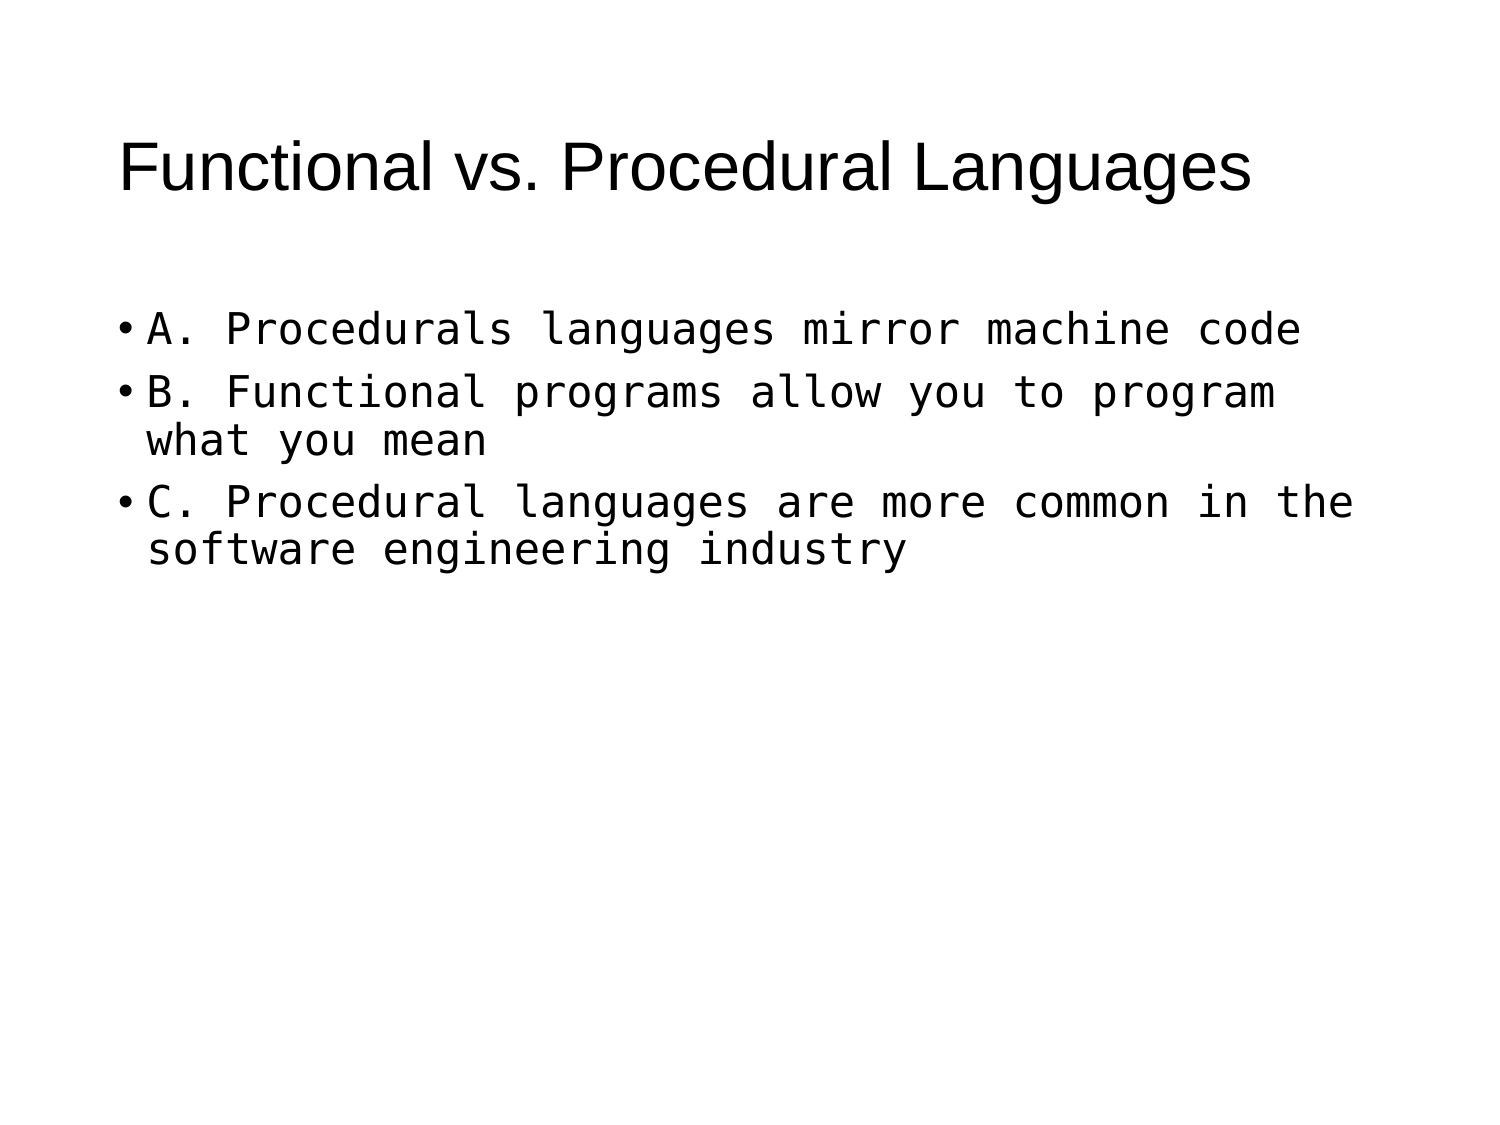

# Functional vs. Procedural Languages
A. Procedurals languages mirror machine code
B. Functional programs allow you to program what you mean
C. Procedural languages are more common in the software engineering industry